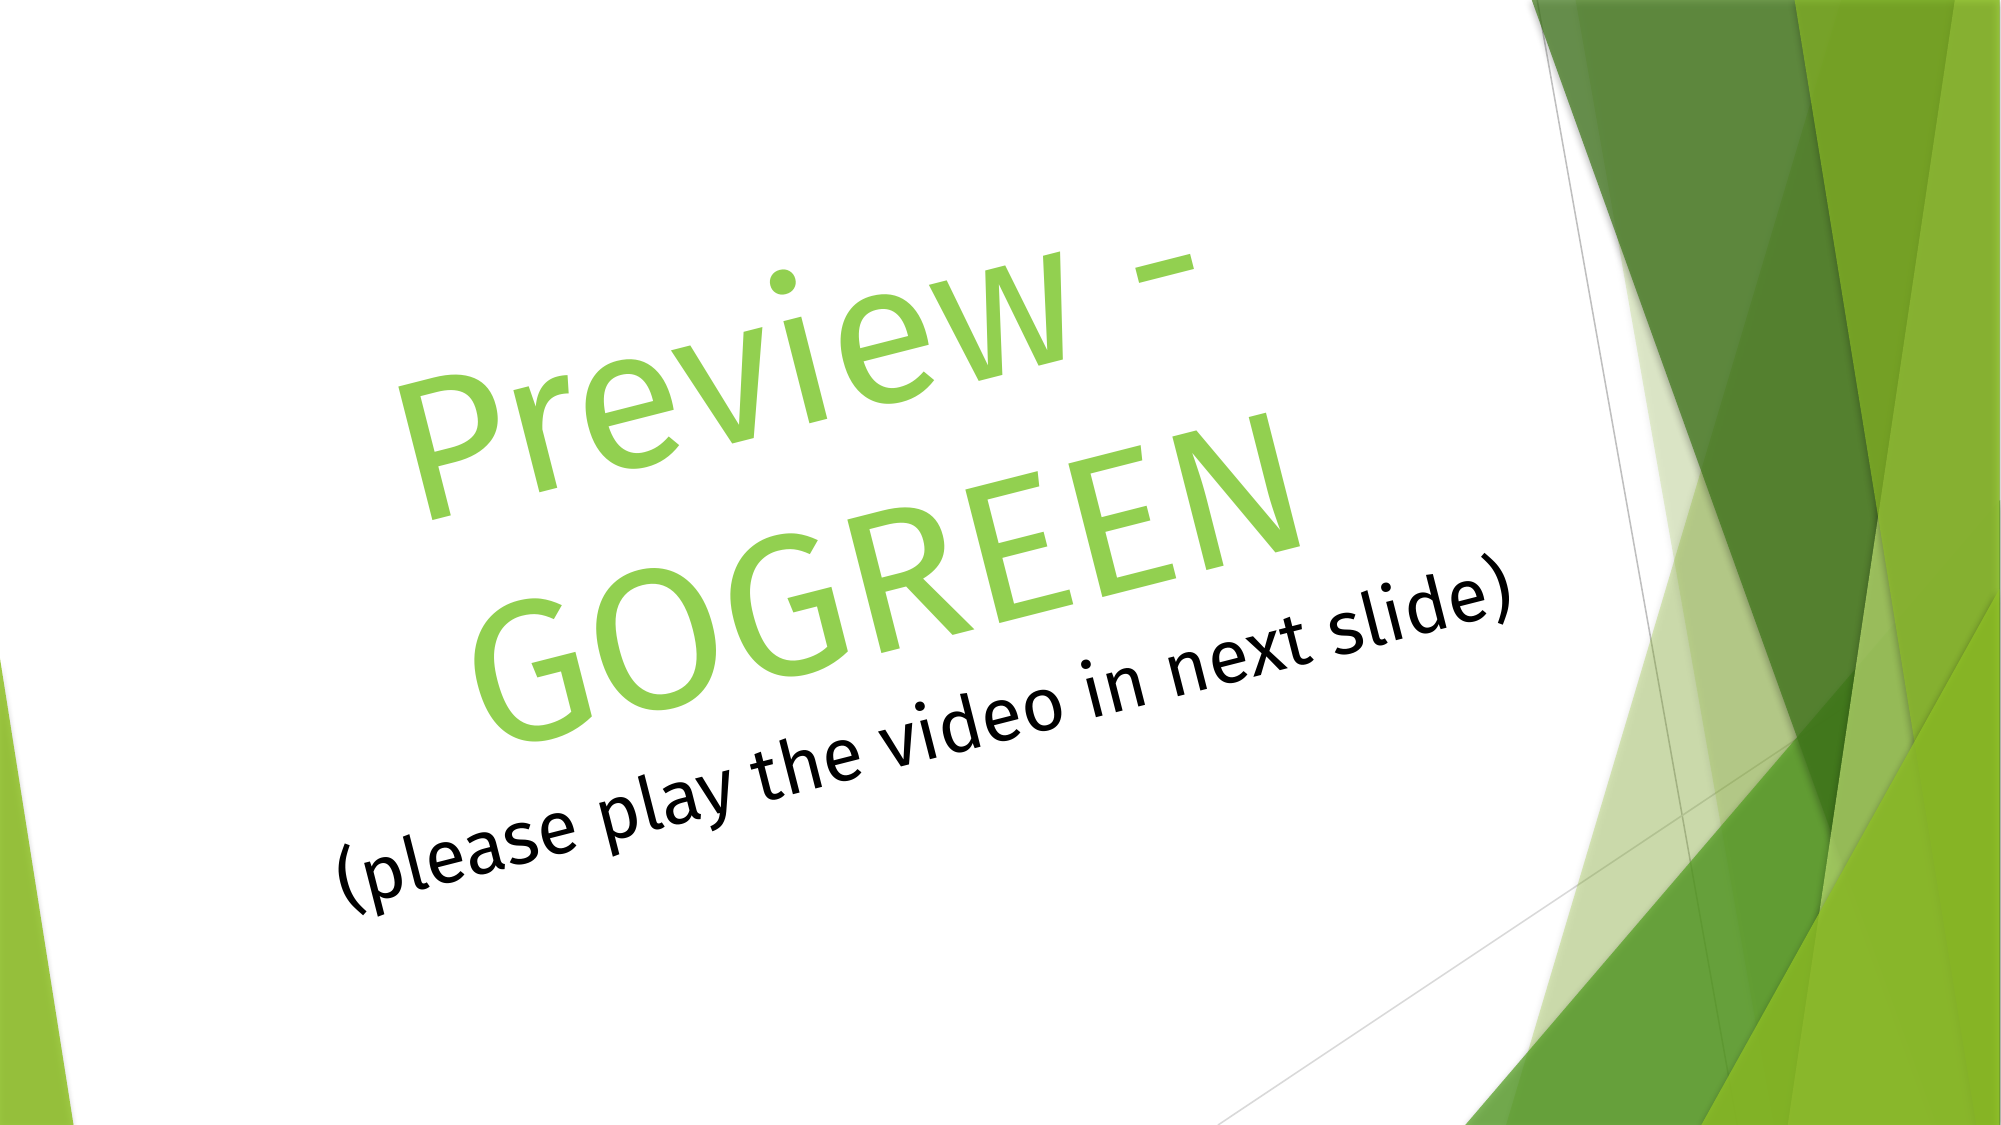

Preview -
GOGREEN
(please play the video in next slide)